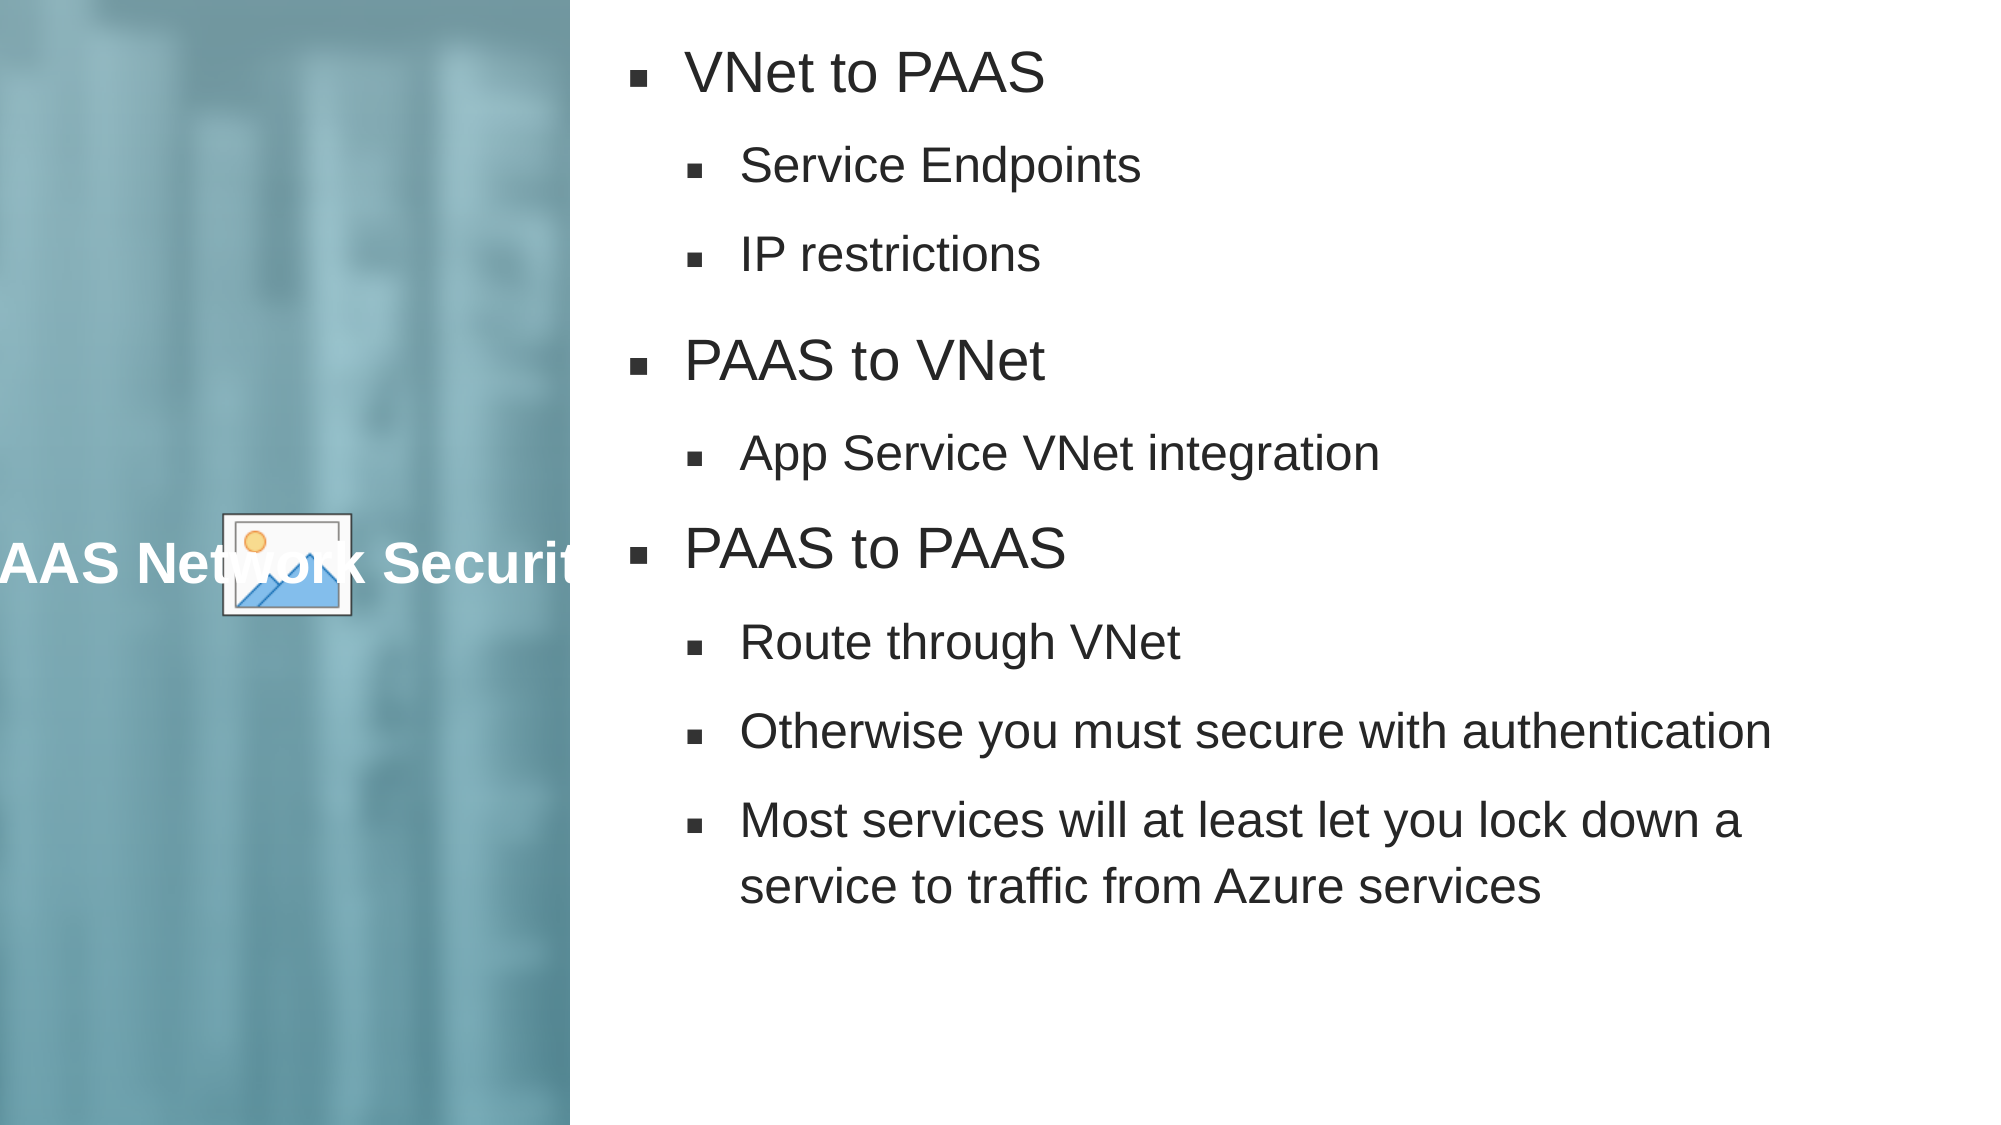

VNet to PAAS
Service Endpoints
IP restrictions
PAAS to VNet
App Service VNet integration
PAAS to PAAS
Route through VNet
Otherwise you must secure with authentication
Most services will at least let you lock down a service to traffic from Azure services

PAAS Network Security